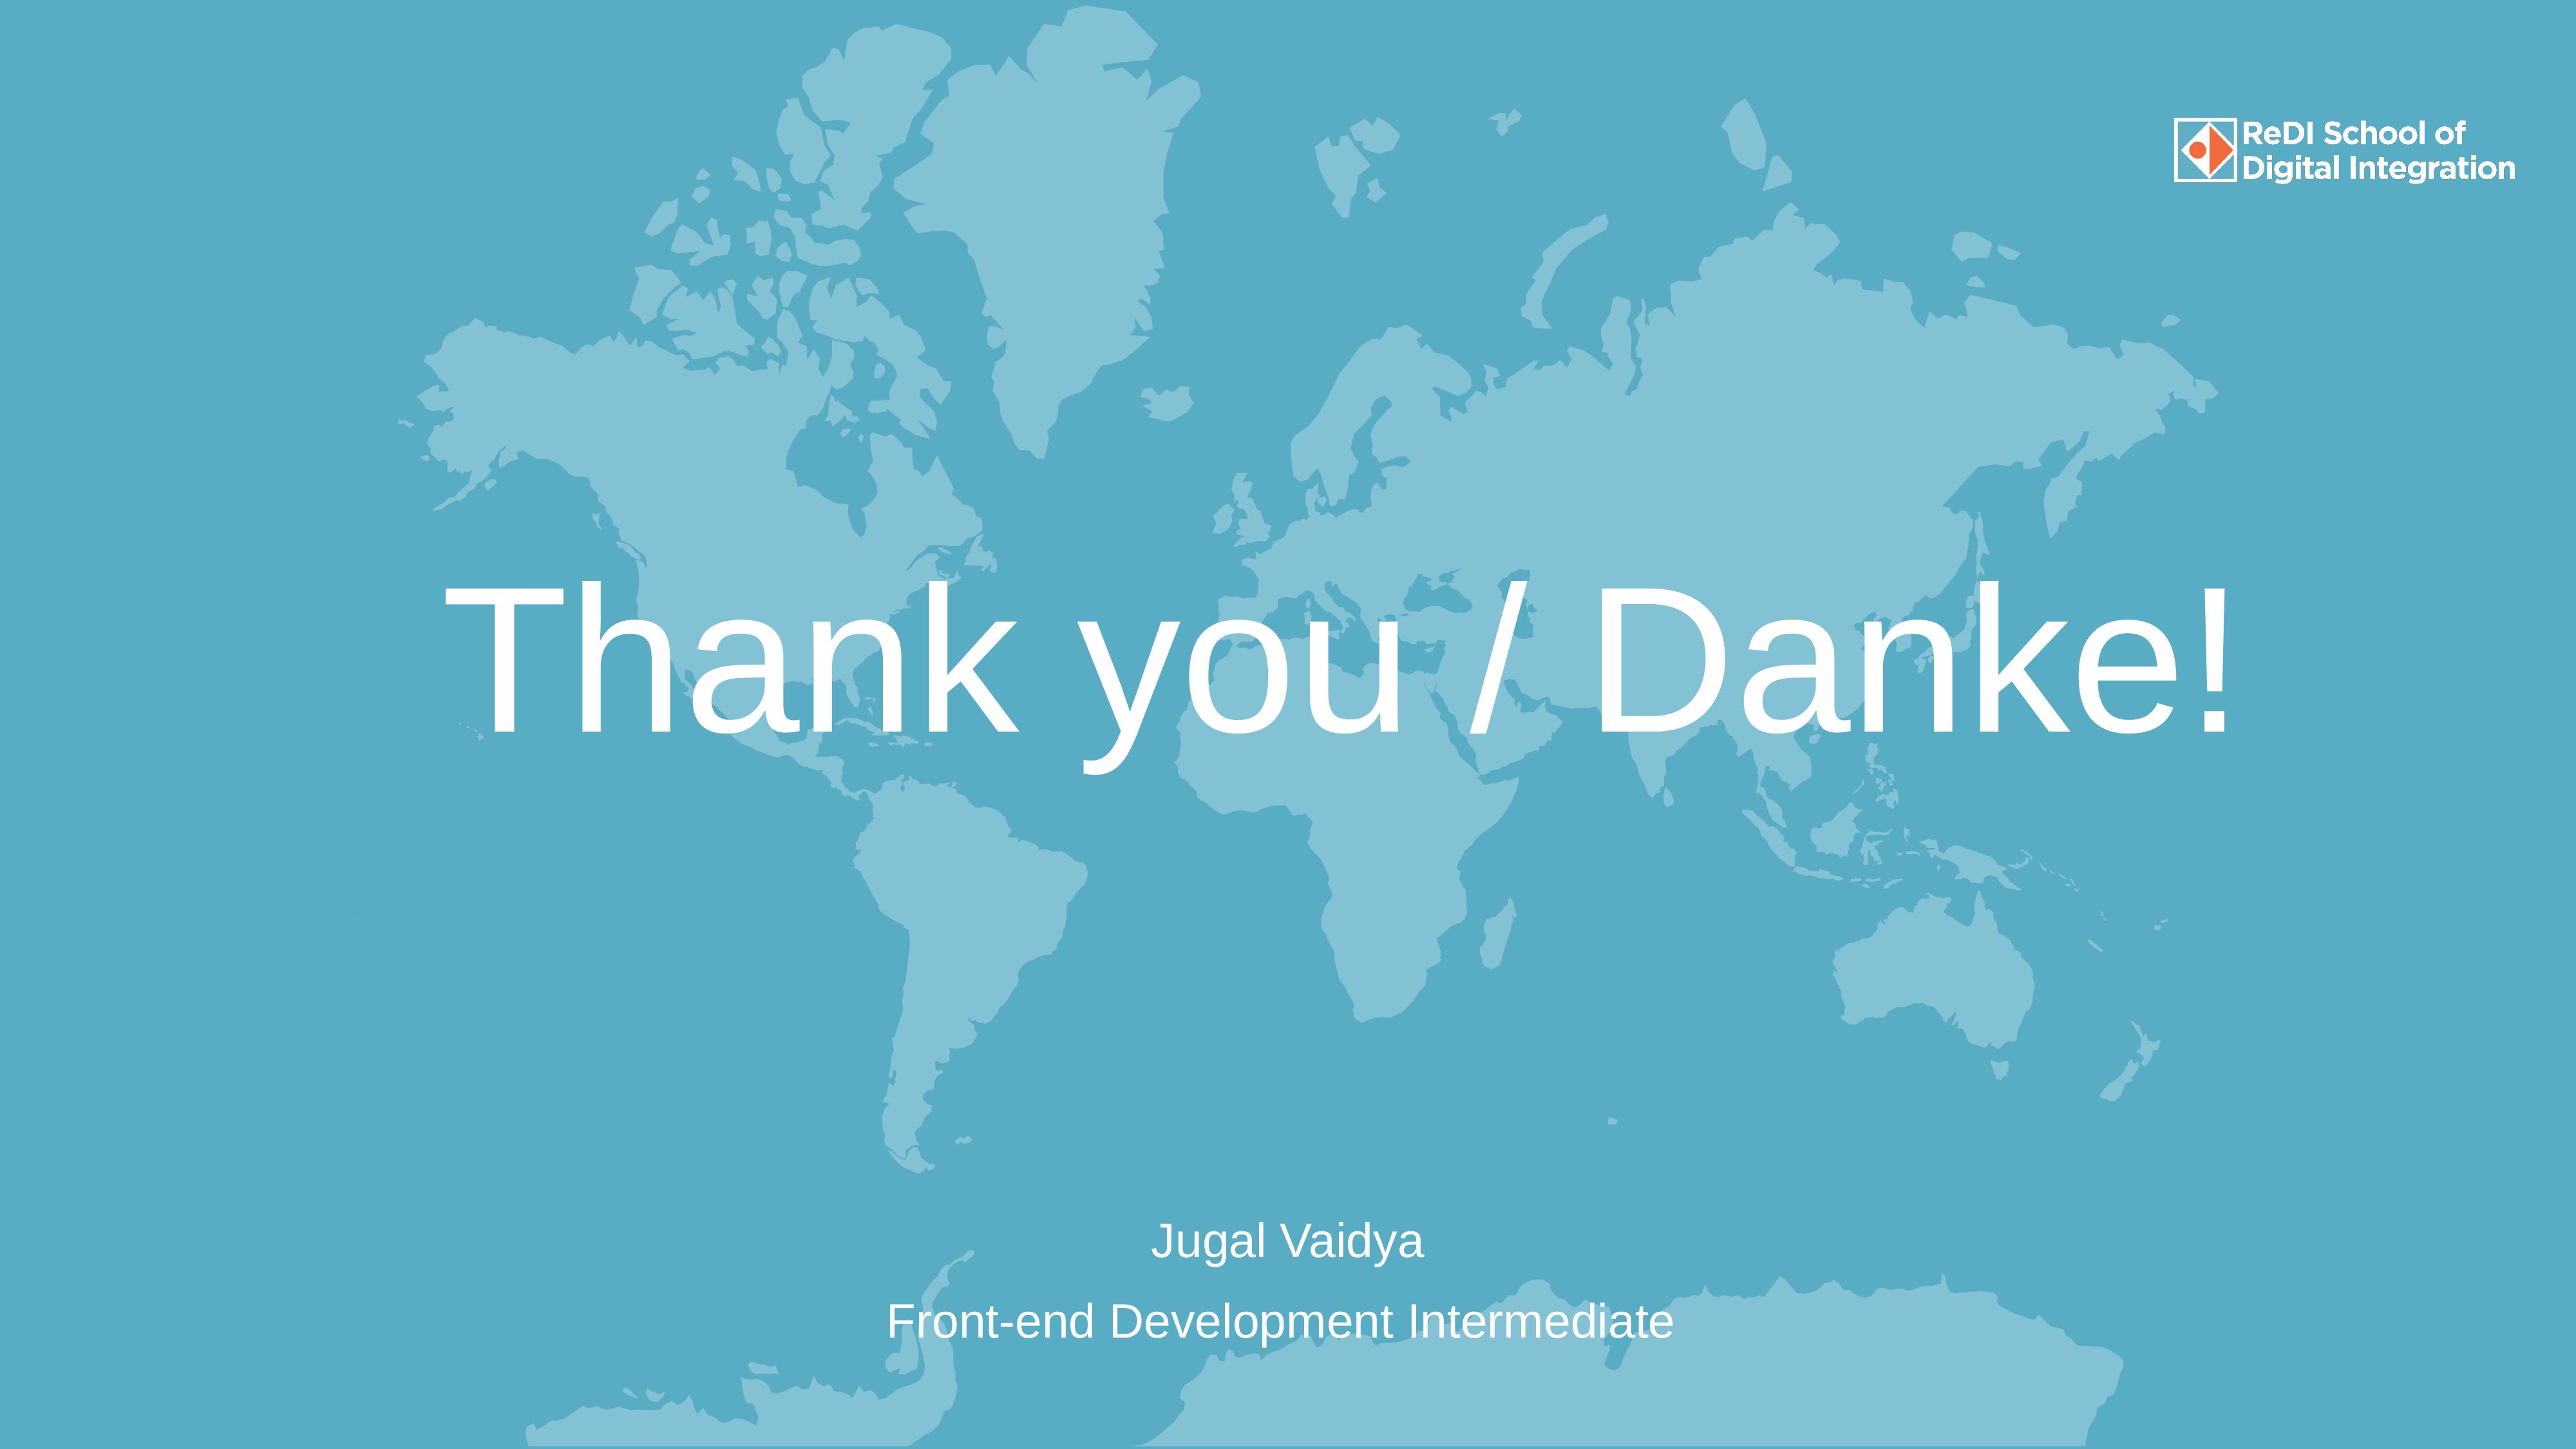

Thank you / Danke!
Jugal Vaidya

Front-end Development Intermediate